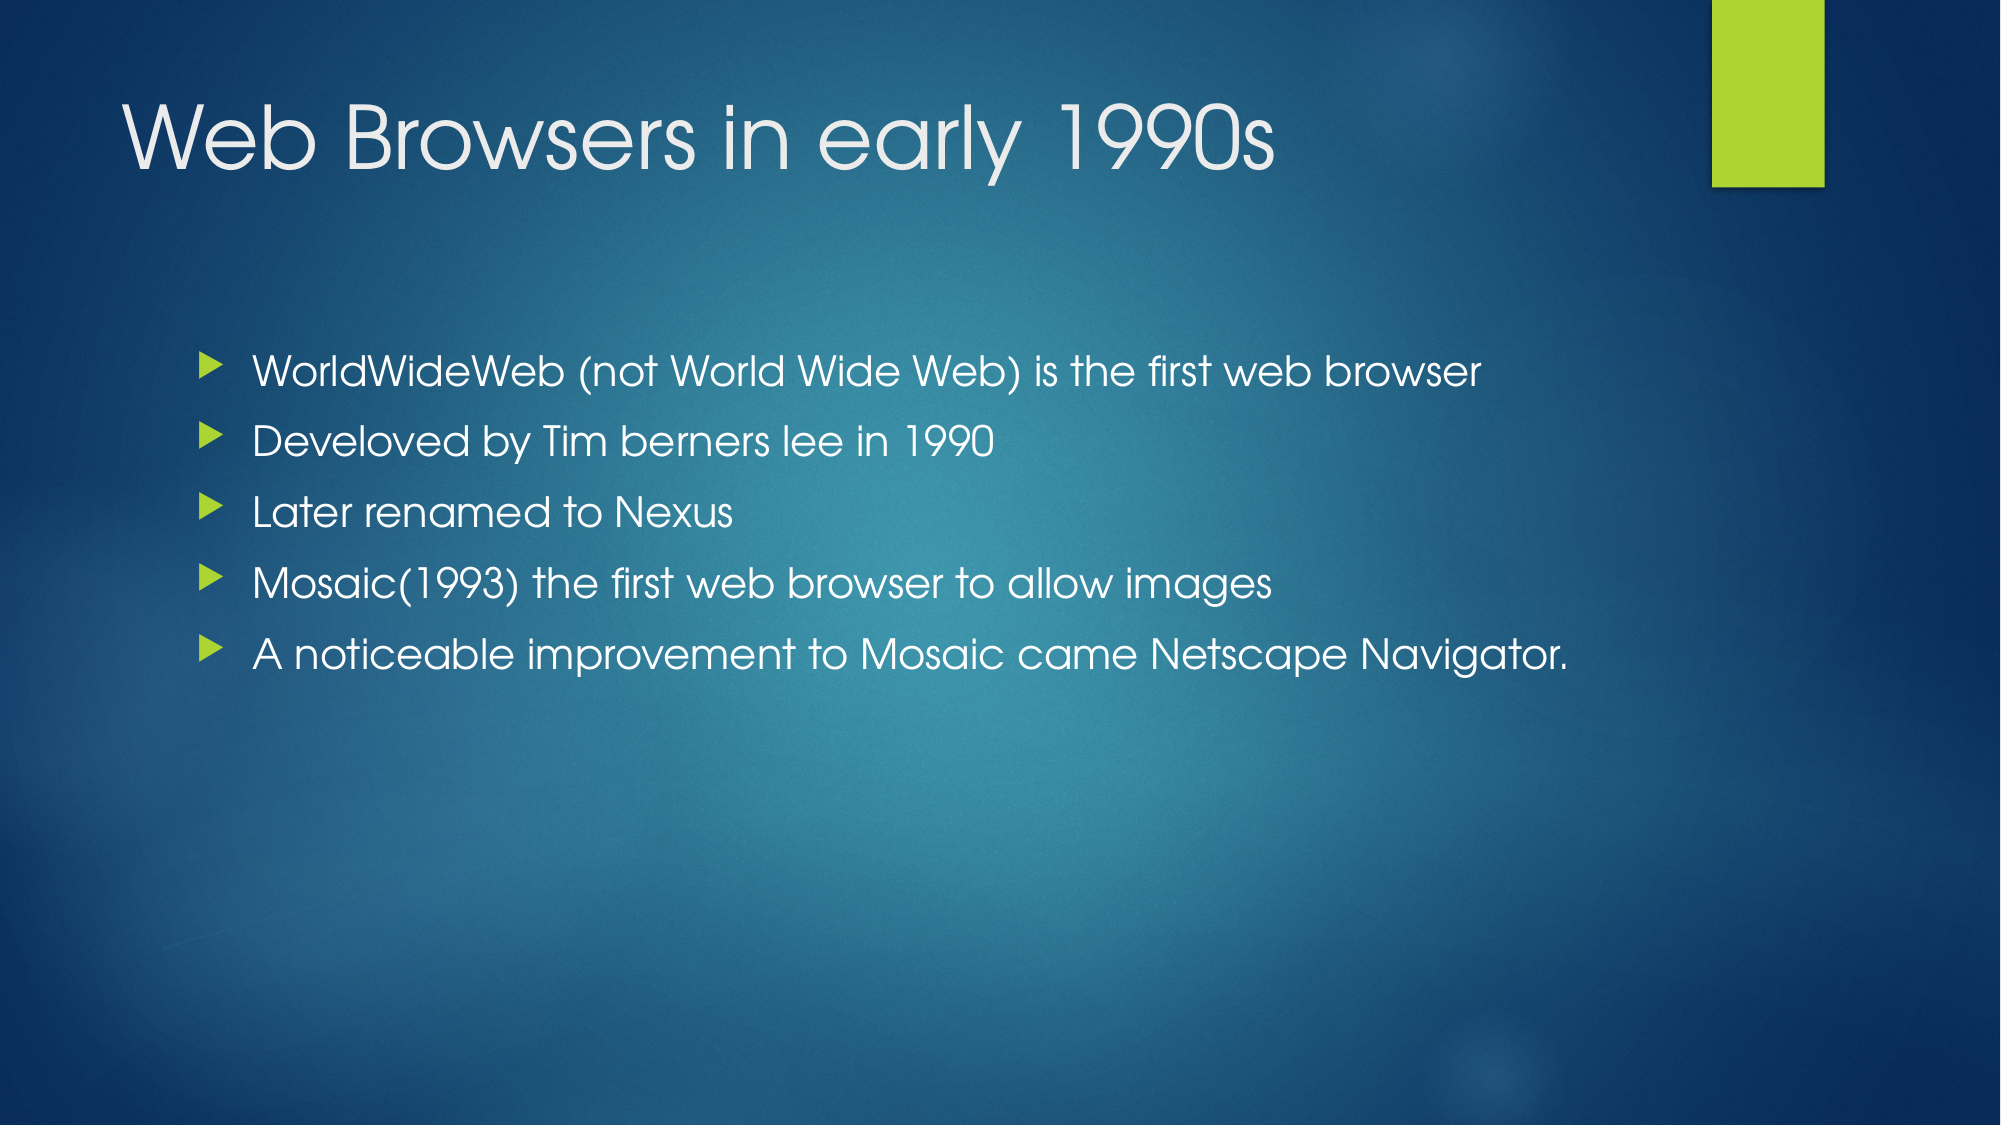

# Web Browsers in early 1990s
WorldWideWeb (not World Wide Web) is the first web browser
Develoved by Tim berners lee in 1990
Later renamed to Nexus
Mosaic(1993) the first web browser to allow images
A noticeable improvement to Mosaic came Netscape Navigator.